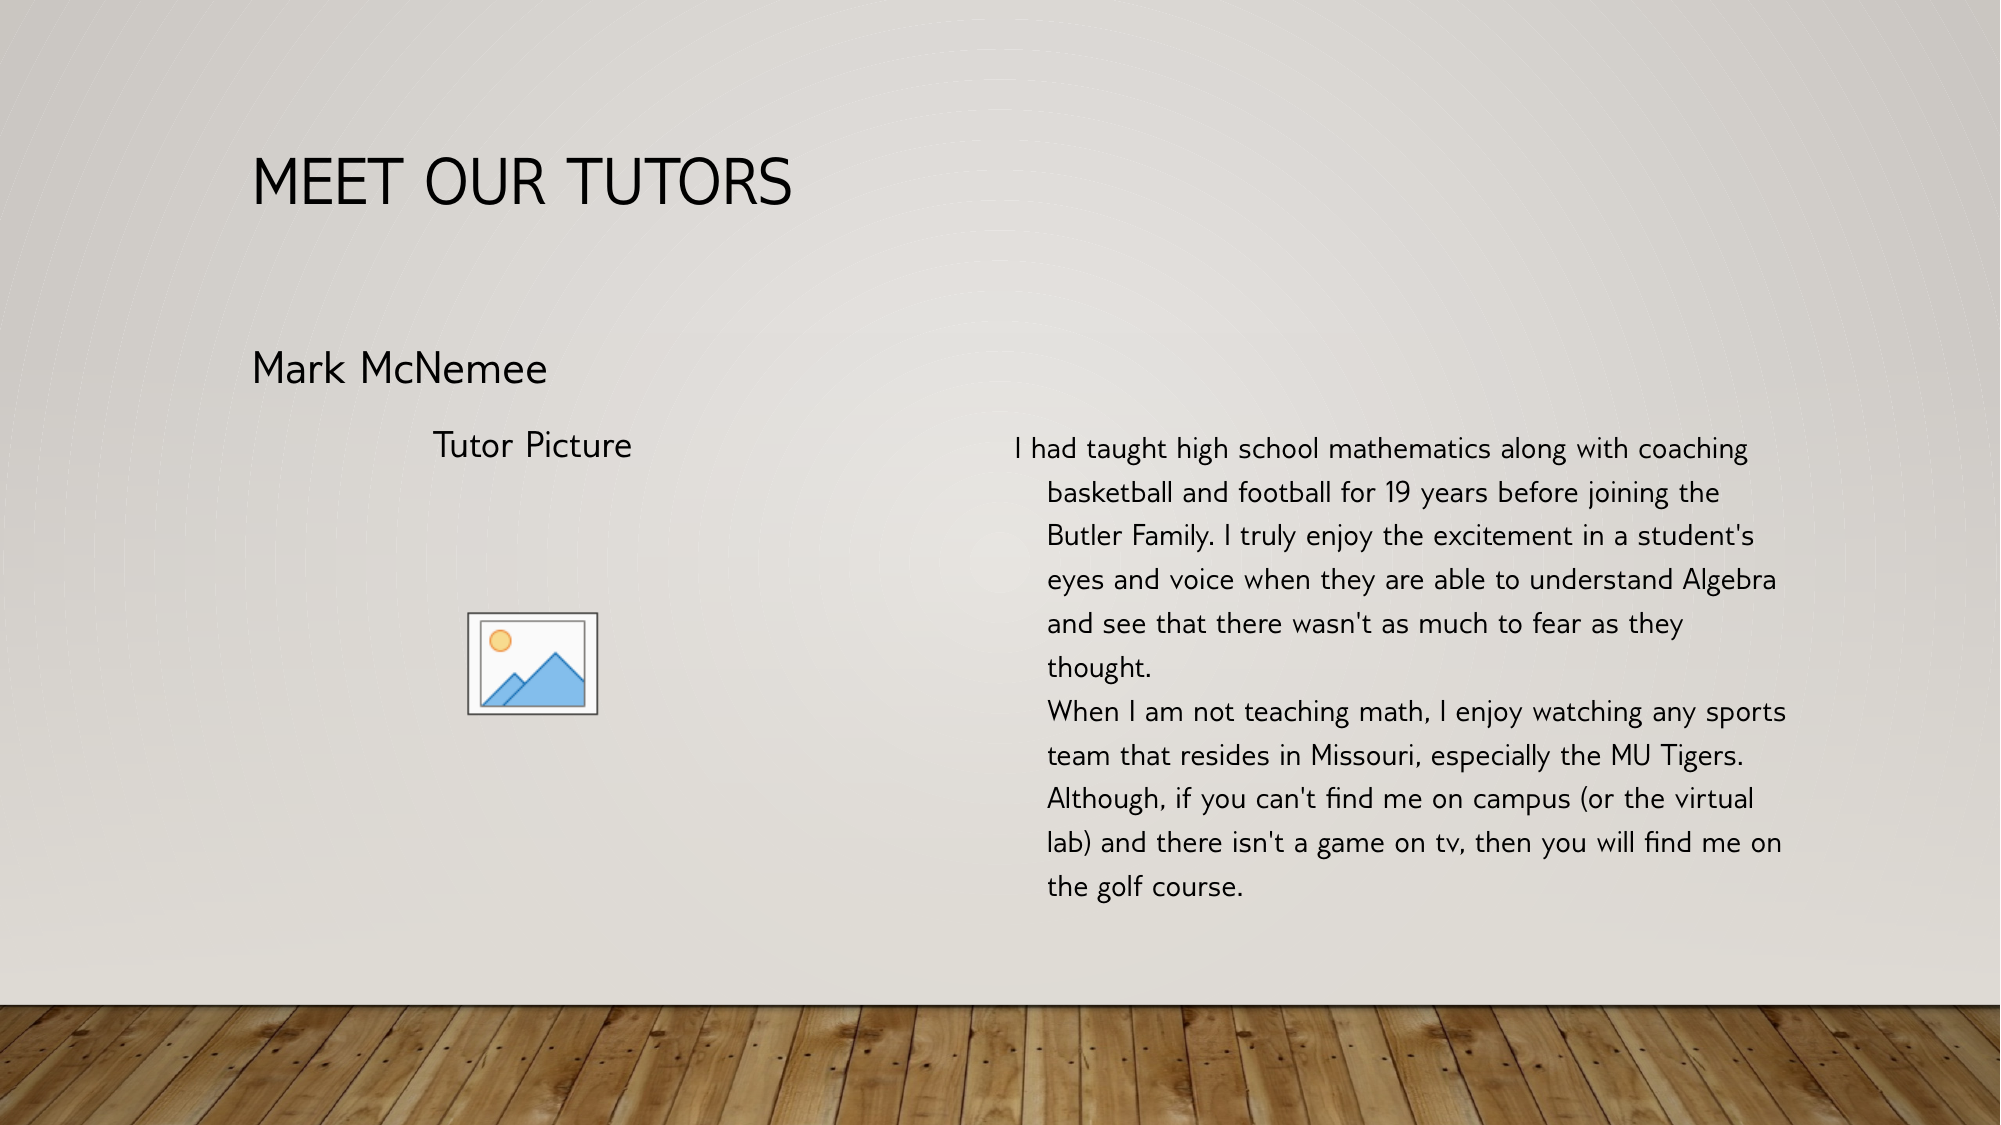

Mark McNemee

I had taught high school mathematics along with coaching basketball and football for 19 years before joining the Butler Family. I truly enjoy the excitement in a student's eyes and voice when they are able to understand Algebra and see that there wasn't as much to fear as they thought.
When I am not teaching math, I enjoy watching any sports team that resides in Missouri, especially the MU Tigers. Although, if you can't find me on campus (or the virtual lab) and there isn't a game on tv, then you will find me on the golf course.